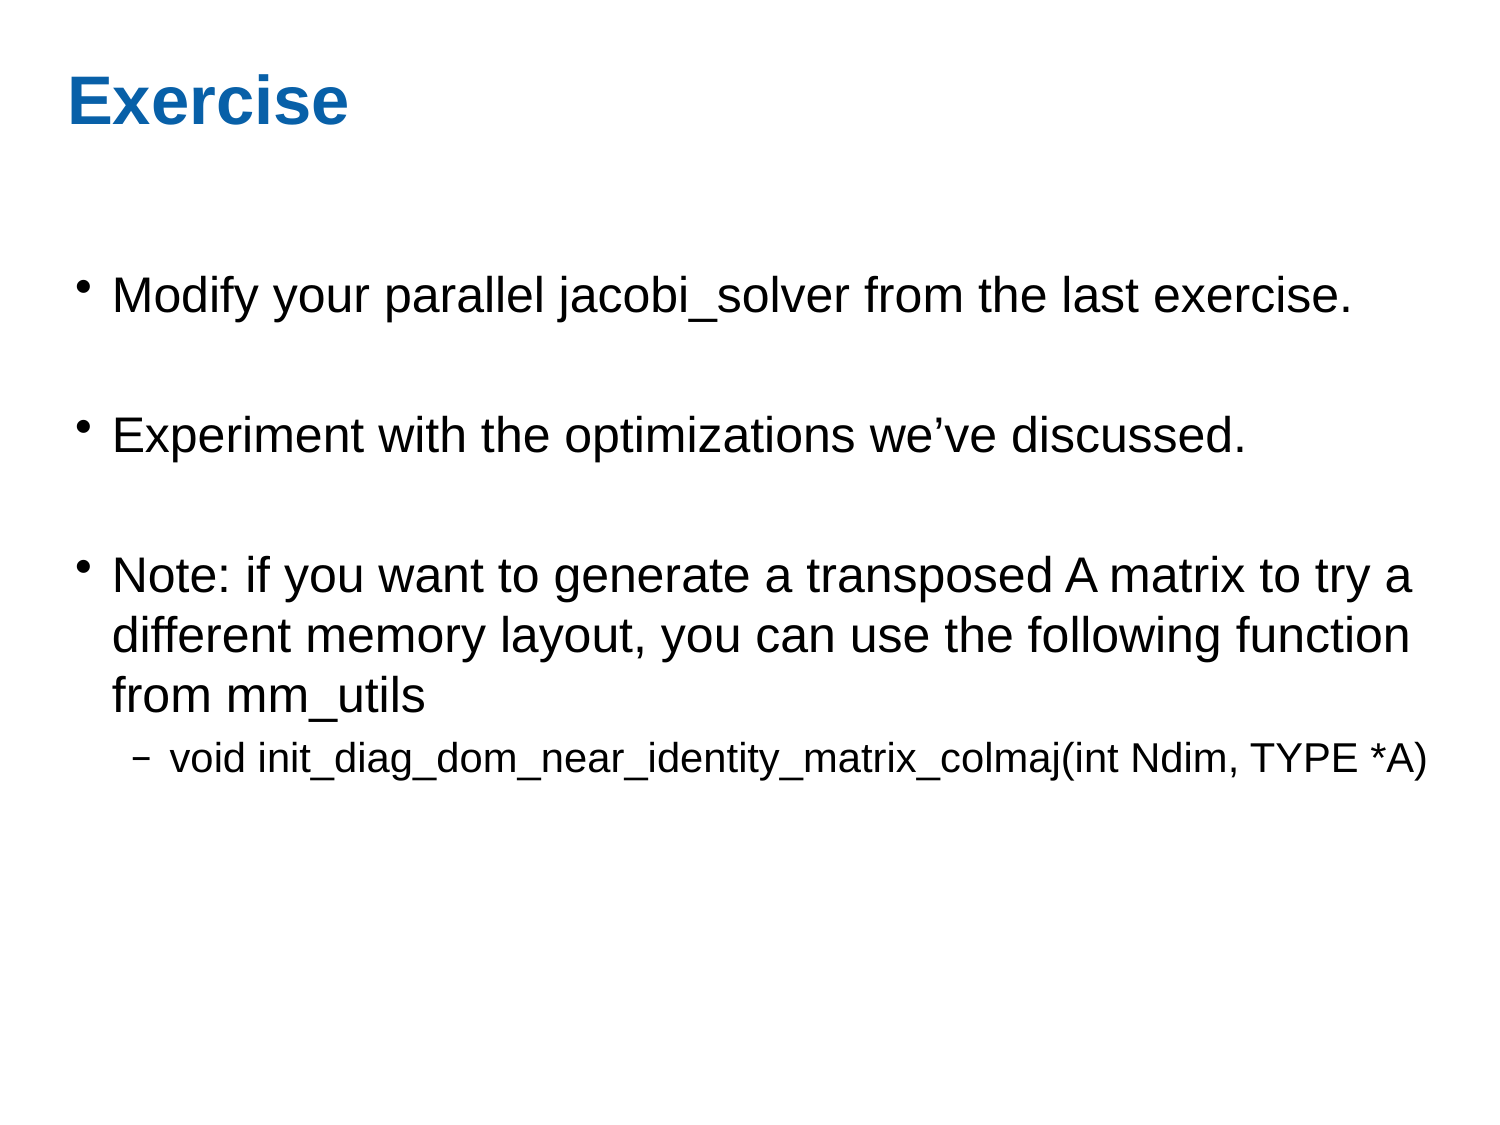

# Exercise
Modify your parallel jacobi_solver from the last exercise.

Experiment with the optimizations we’ve discussed.

Note: if you want to generate a transposed A matrix to try a different memory layout, you can use the following function from mm_utils
void init_diag_dom_near_identity_matrix_colmaj(int Ndim, TYPE *A)